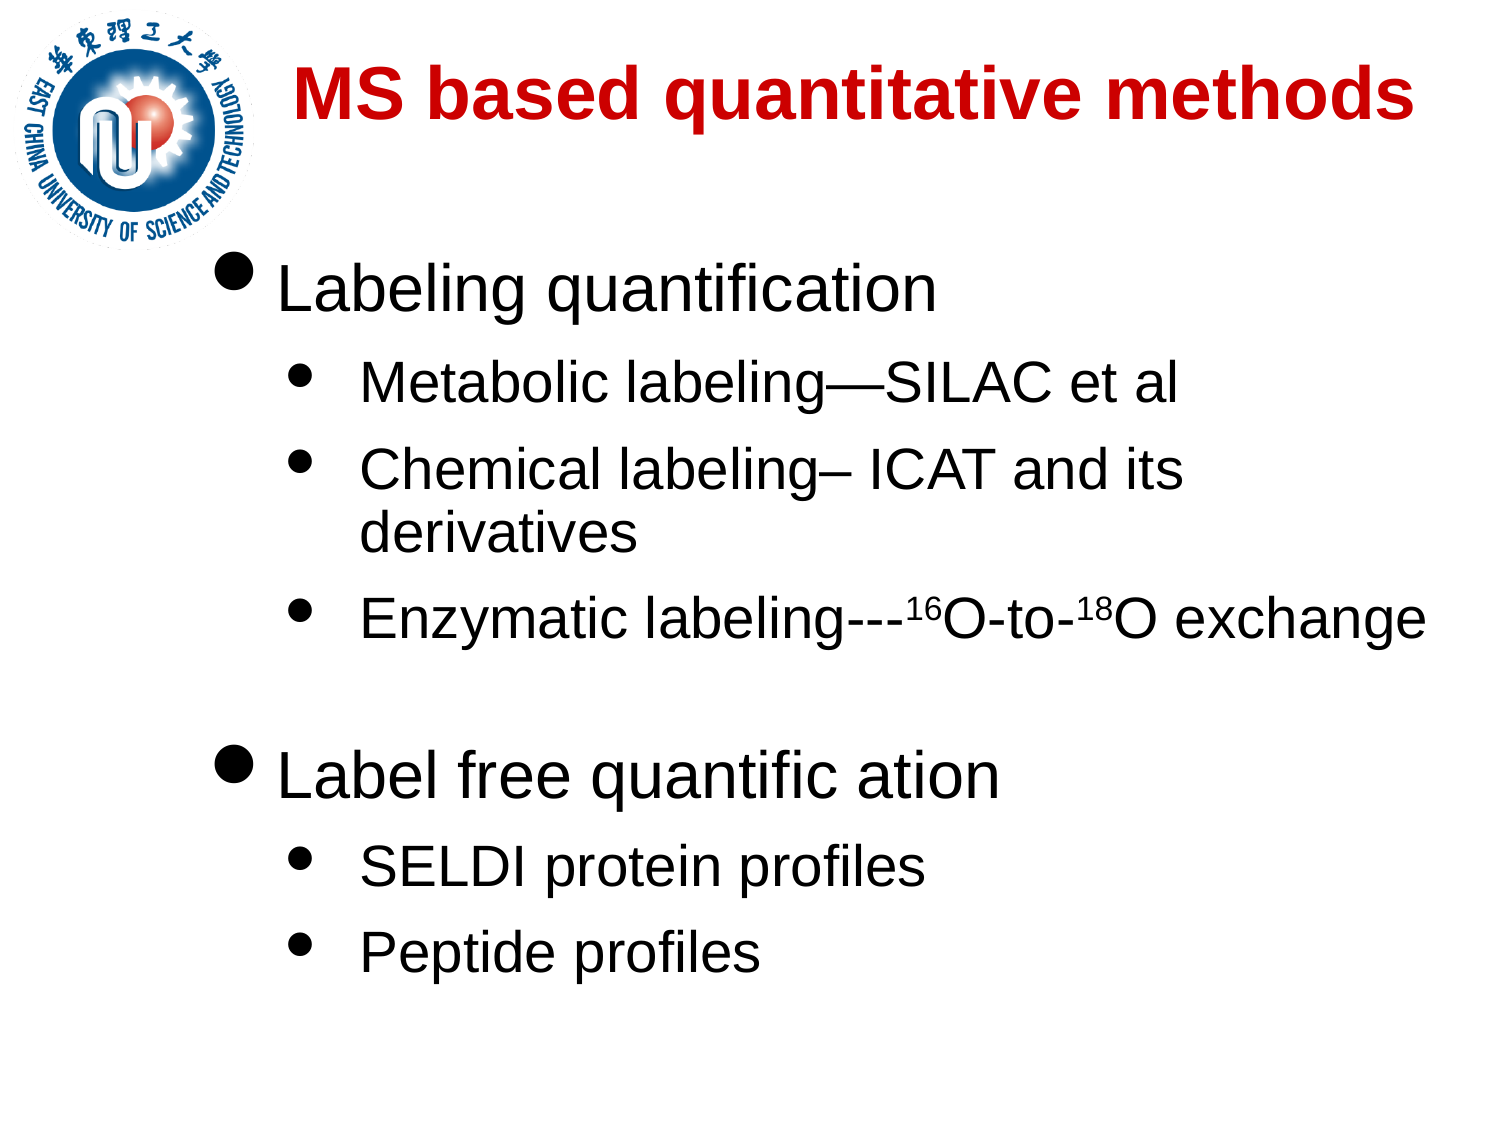

MS based quantitative methods
Labeling quantification
Metabolic labeling—SILAC et al
Chemical labeling– ICAT and its derivatives
Enzymatic labeling---16O-to-18O exchange
Label free quantific ation
SELDI protein profiles
Peptide profiles